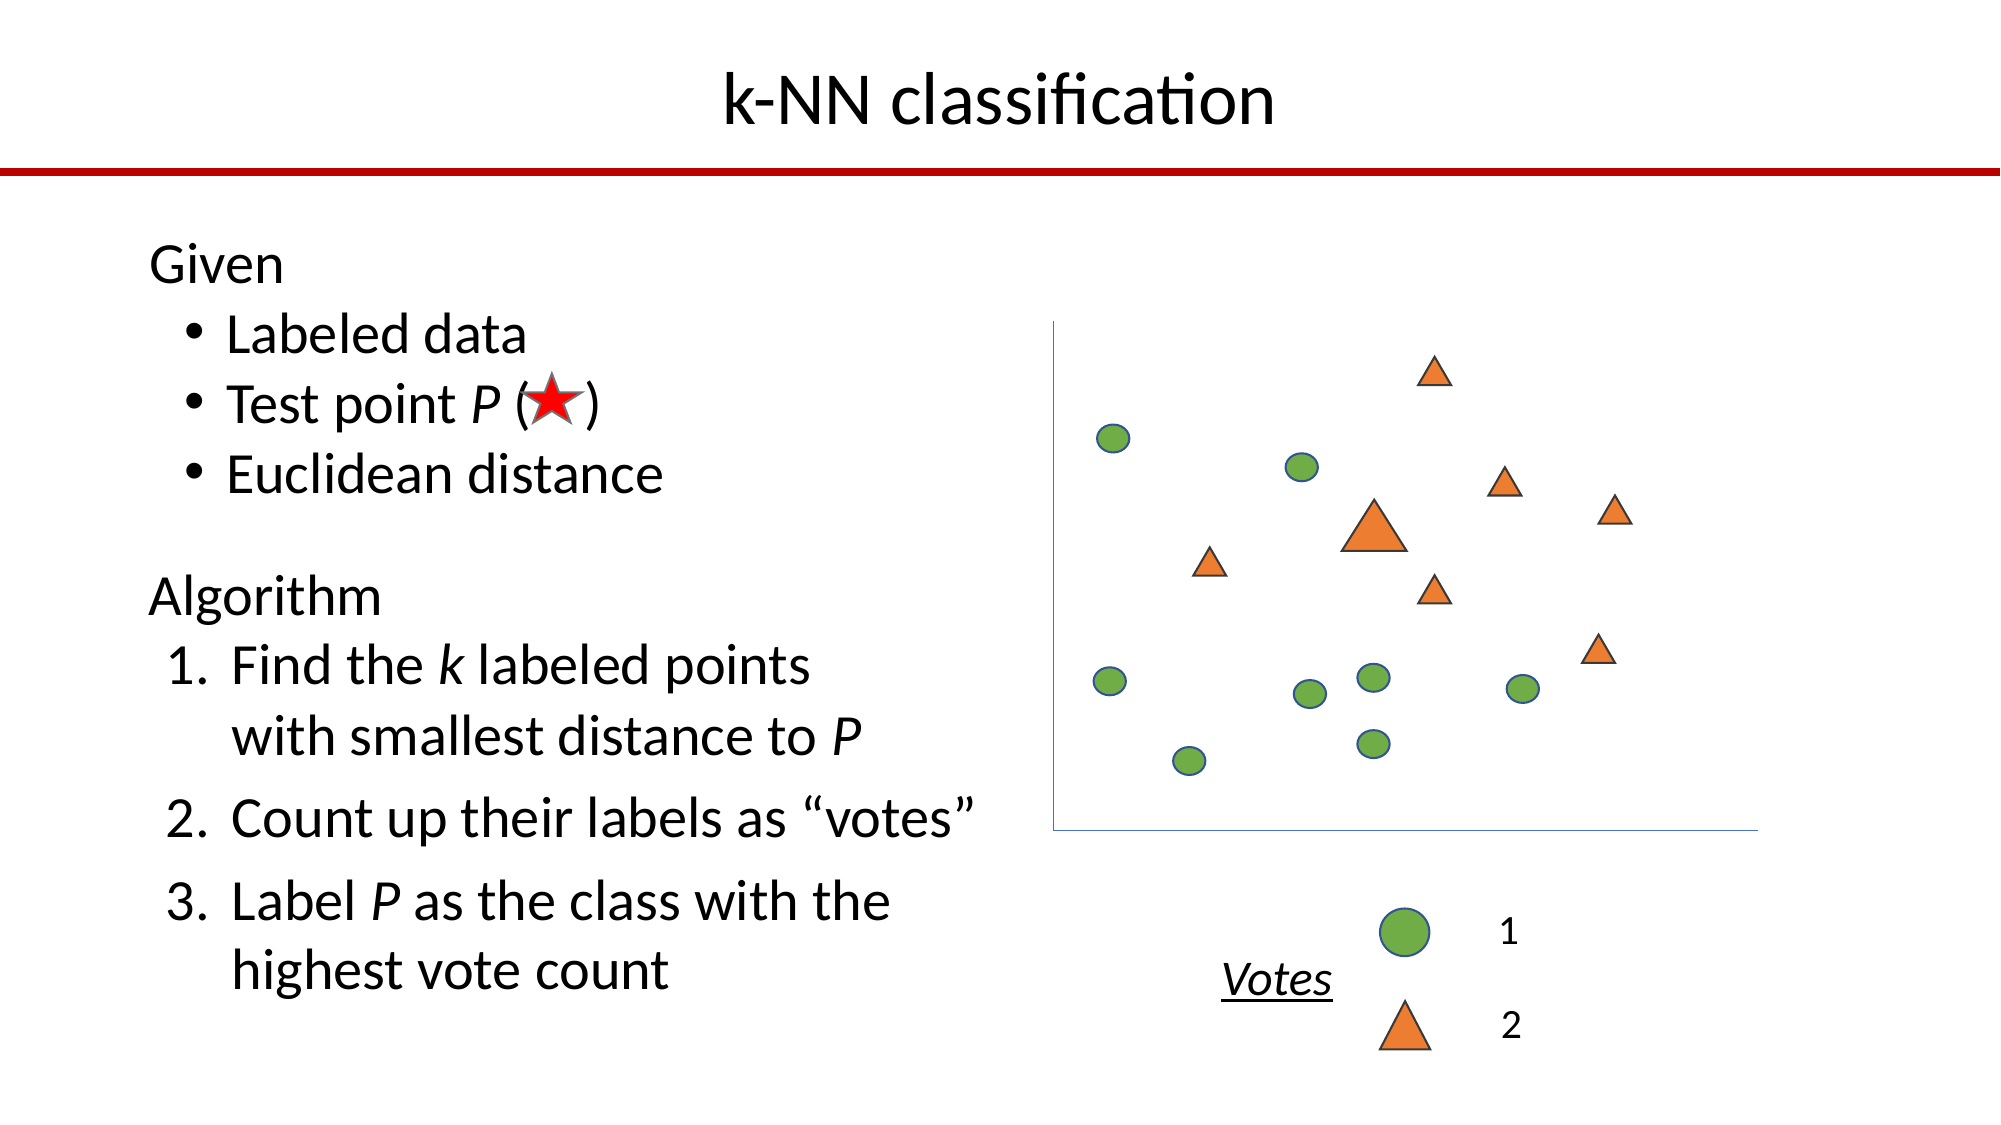

# k-NN classification
Given
Labeled data
Test point P (    )
Euclidean distance

Algorithm
Find the k labeled points
with smallest distance to P
Count up their labels as “votes”
Label P as the class with the highest vote count

1

Votes
2